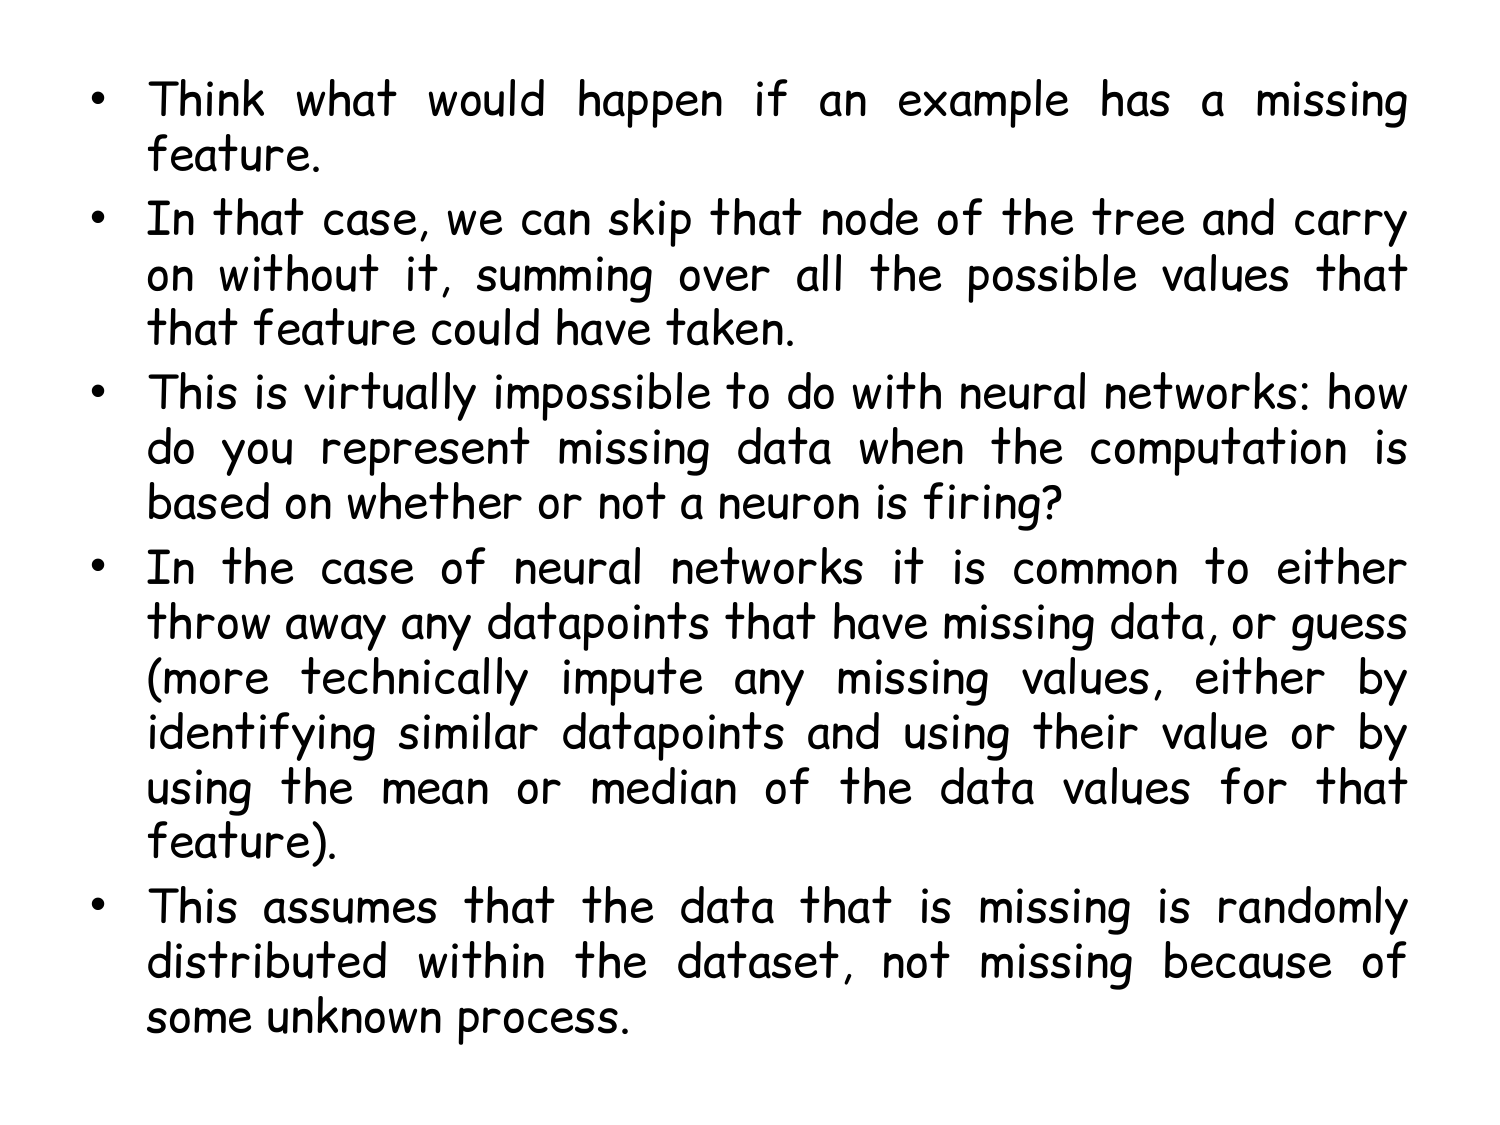

Think what would happen if an example has a missing feature.
In that case, we can skip that node of the tree and carry on without it, summing over all the possible values that that feature could have taken.
This is virtually impossible to do with neural networks: how do you represent missing data when the computation is based on whether or not a neuron is firing?
In the case of neural networks it is common to either throw away any datapoints that have missing data, or guess (more technically impute any missing values, either by identifying similar datapoints and using their value or by using the mean or median of the data values for that feature).
This assumes that the data that is missing is randomly distributed within the dataset, not missing because of some unknown process.